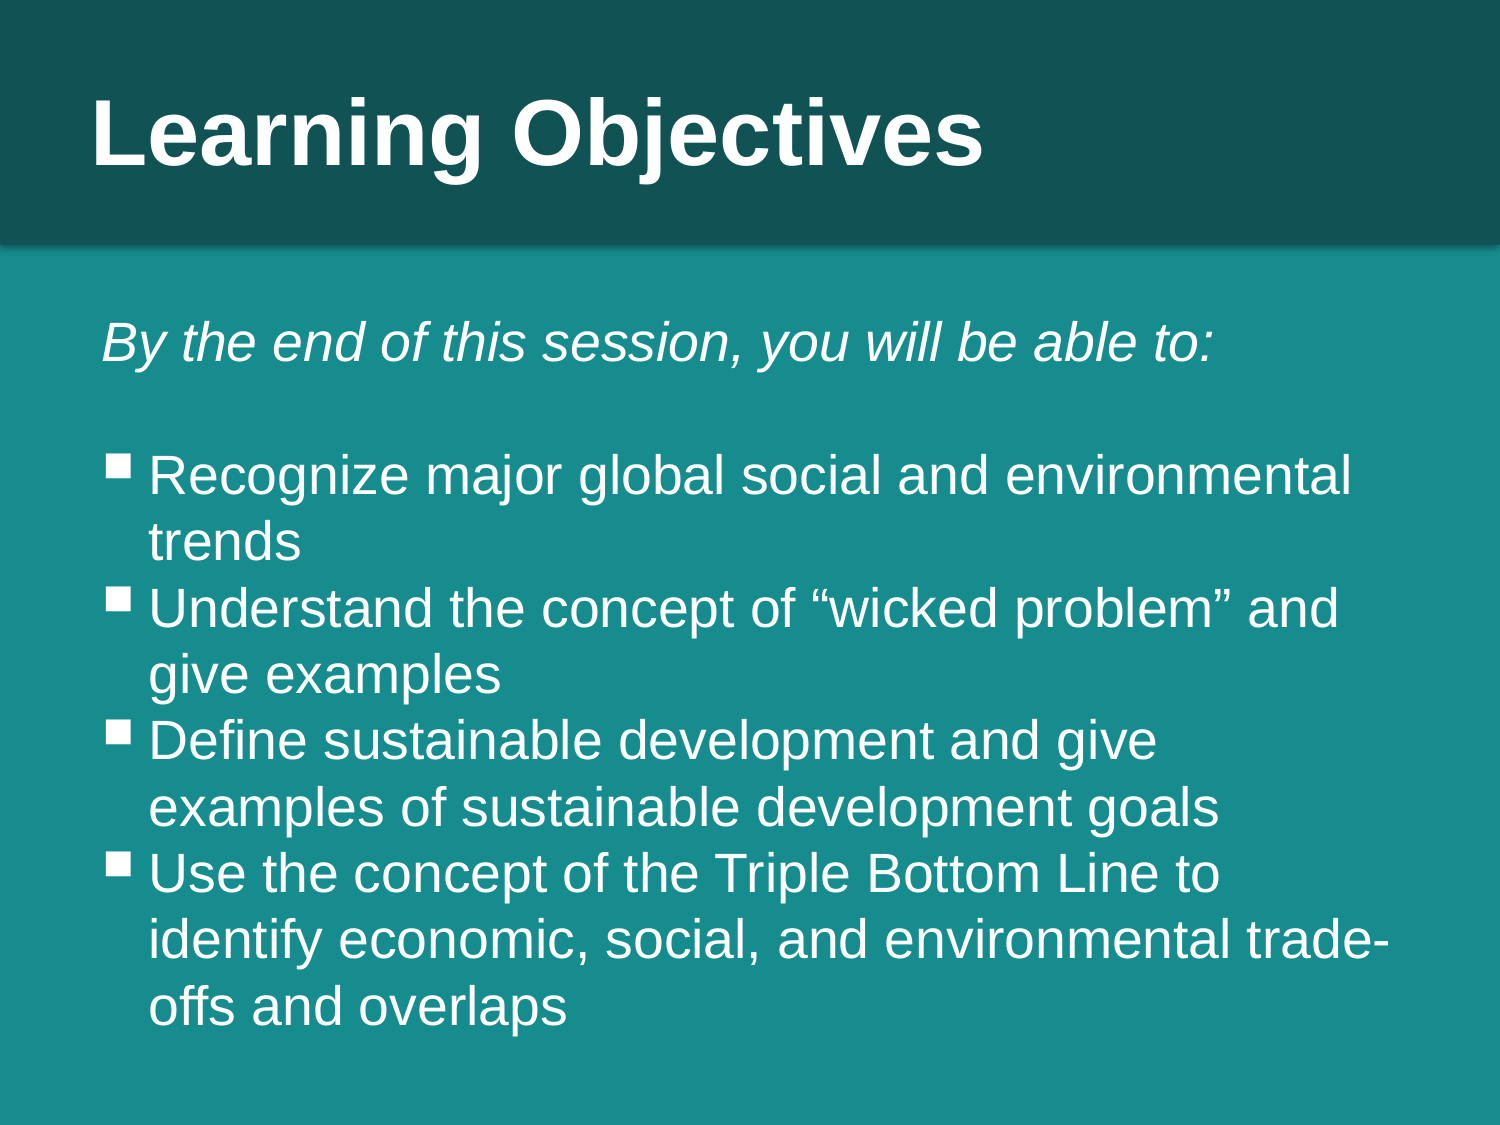

# Learning Objectives
By the end of this session, you will be able to:

Recognize major global social and environmental trends
Understand the concept of “wicked problem” and give examples
Define sustainable development and give examples of sustainable development goals
Use the concept of the Triple Bottom Line to identify economic, social, and environmental trade-offs and overlaps